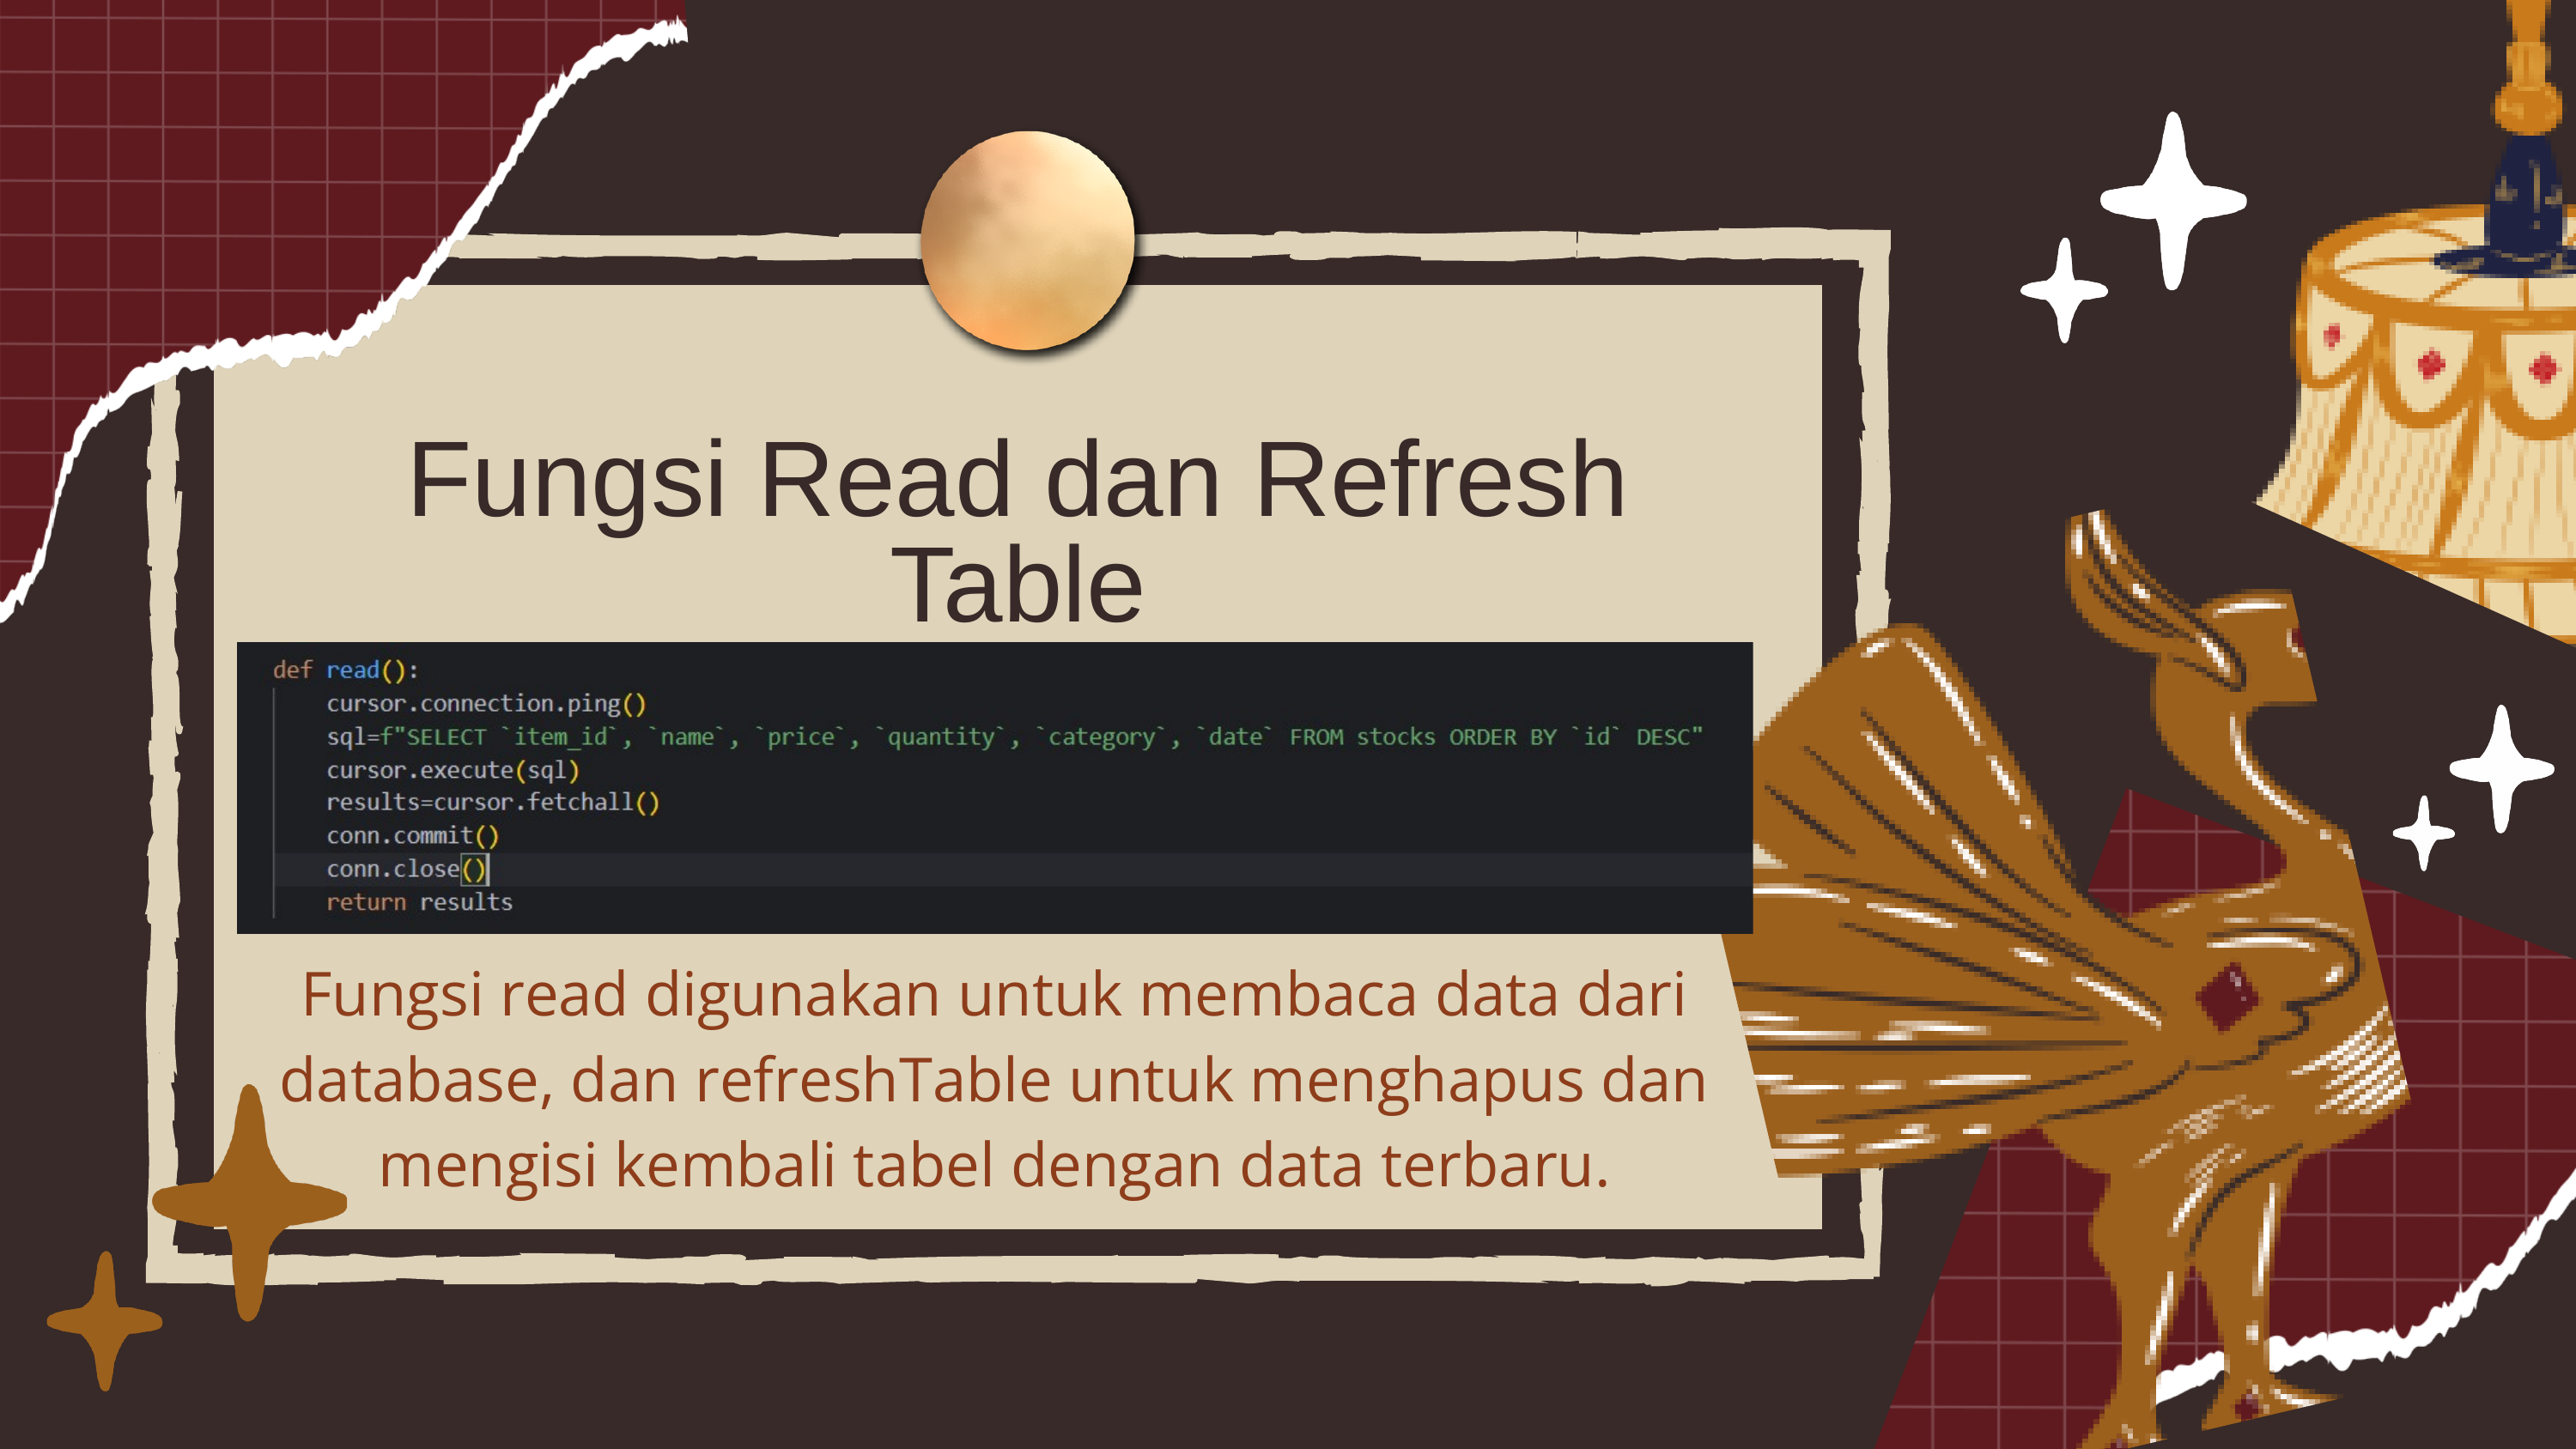

Fungsi Read dan Refresh Table

Fungsi read digunakan untuk membaca data dari database, dan refreshTable untuk menghapus dan mengisi kembali tabel dengan data terbaru.